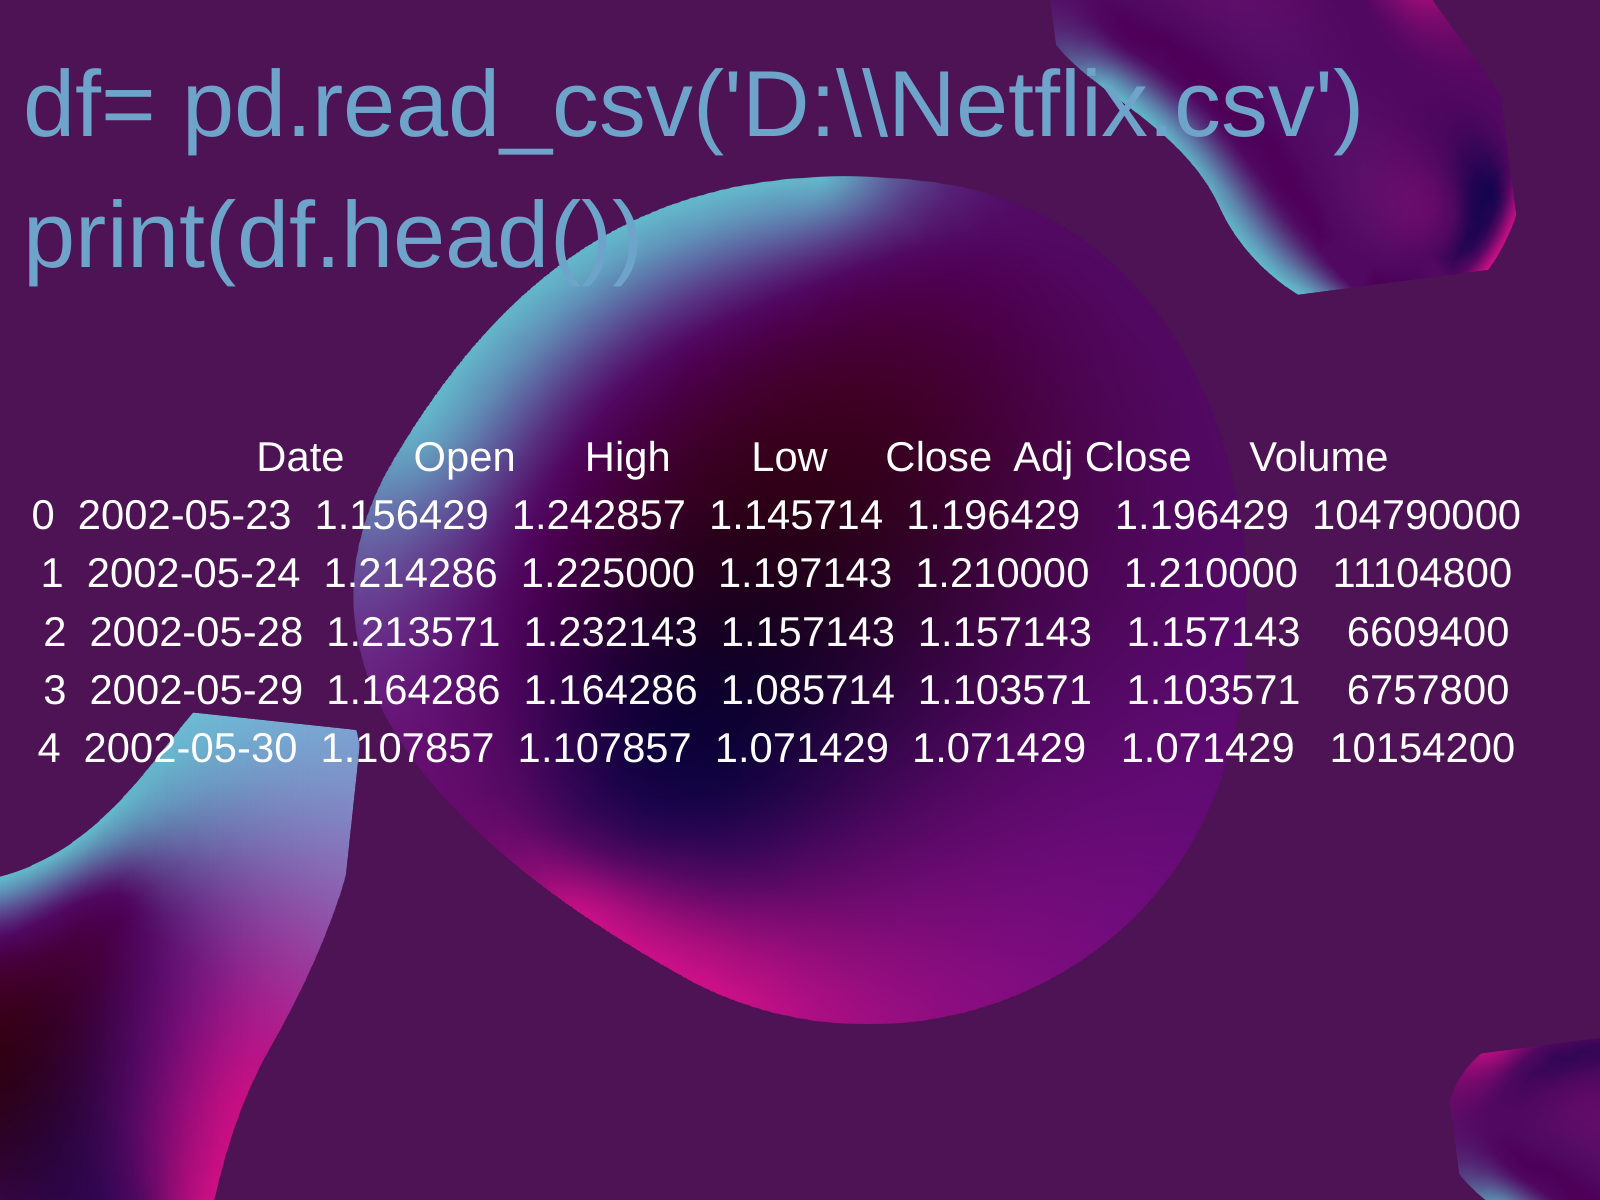

df= pd.read_csv('D:\\Netflix.csv')
print(df.head())

        Date      Open      High       Low     Close  Adj Close     Volume
0  2002-05-23  1.156429  1.242857  1.145714  1.196429   1.196429  104790000
1  2002-05-24  1.214286  1.225000  1.197143  1.210000   1.210000   11104800
2  2002-05-28  1.213571  1.232143  1.157143  1.157143   1.157143    6609400
3  2002-05-29  1.164286  1.164286  1.085714  1.103571   1.103571    6757800
4  2002-05-30  1.107857  1.107857  1.071429  1.071429   1.071429   10154200